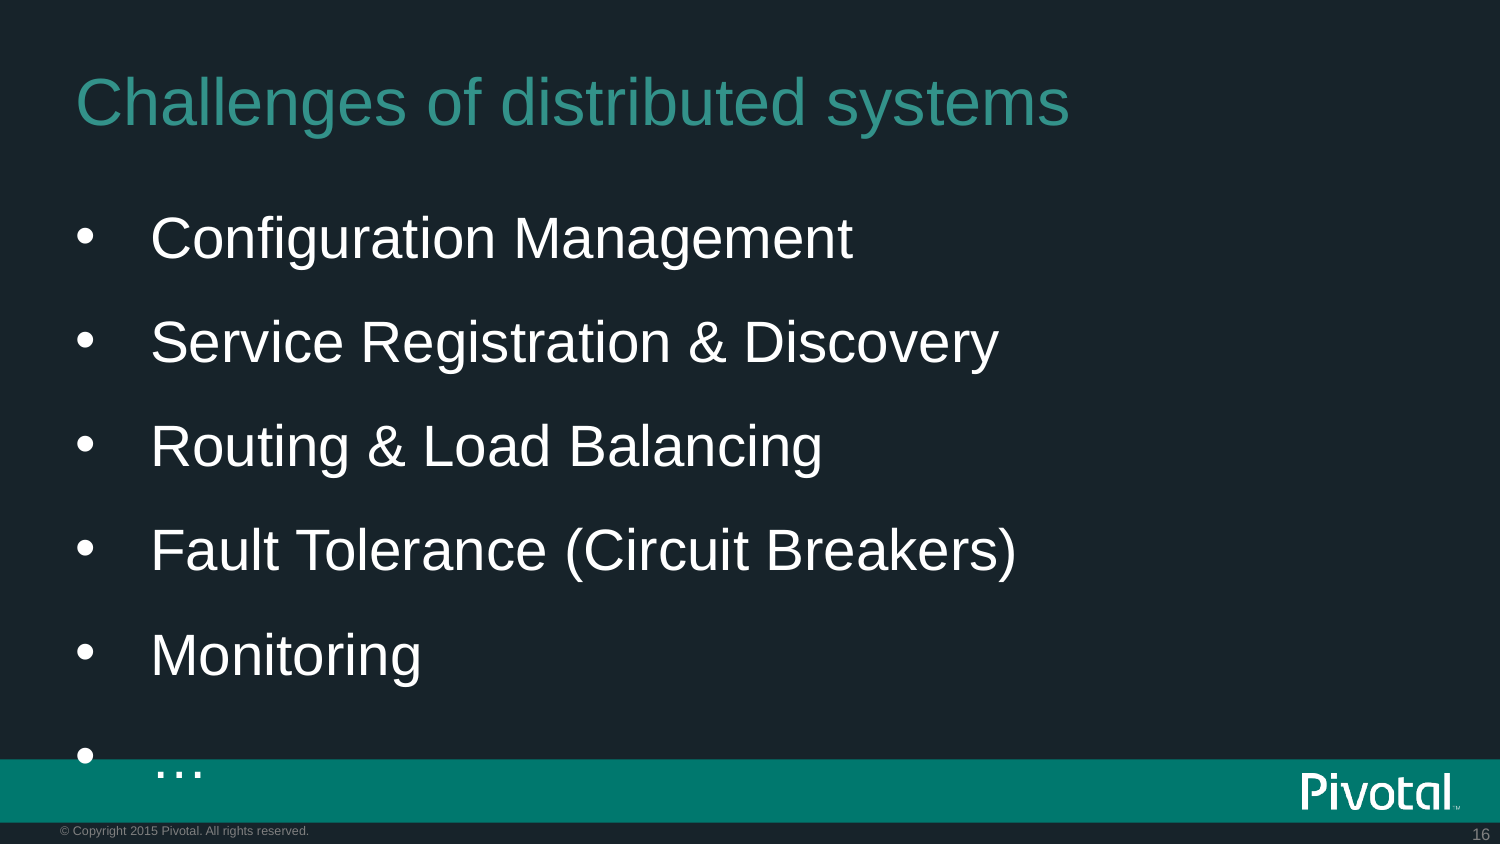

# Challenges of distributed systems
Configuration Management
Service Registration & Discovery
Routing & Load Balancing
Fault Tolerance (Circuit Breakers)
Monitoring
…